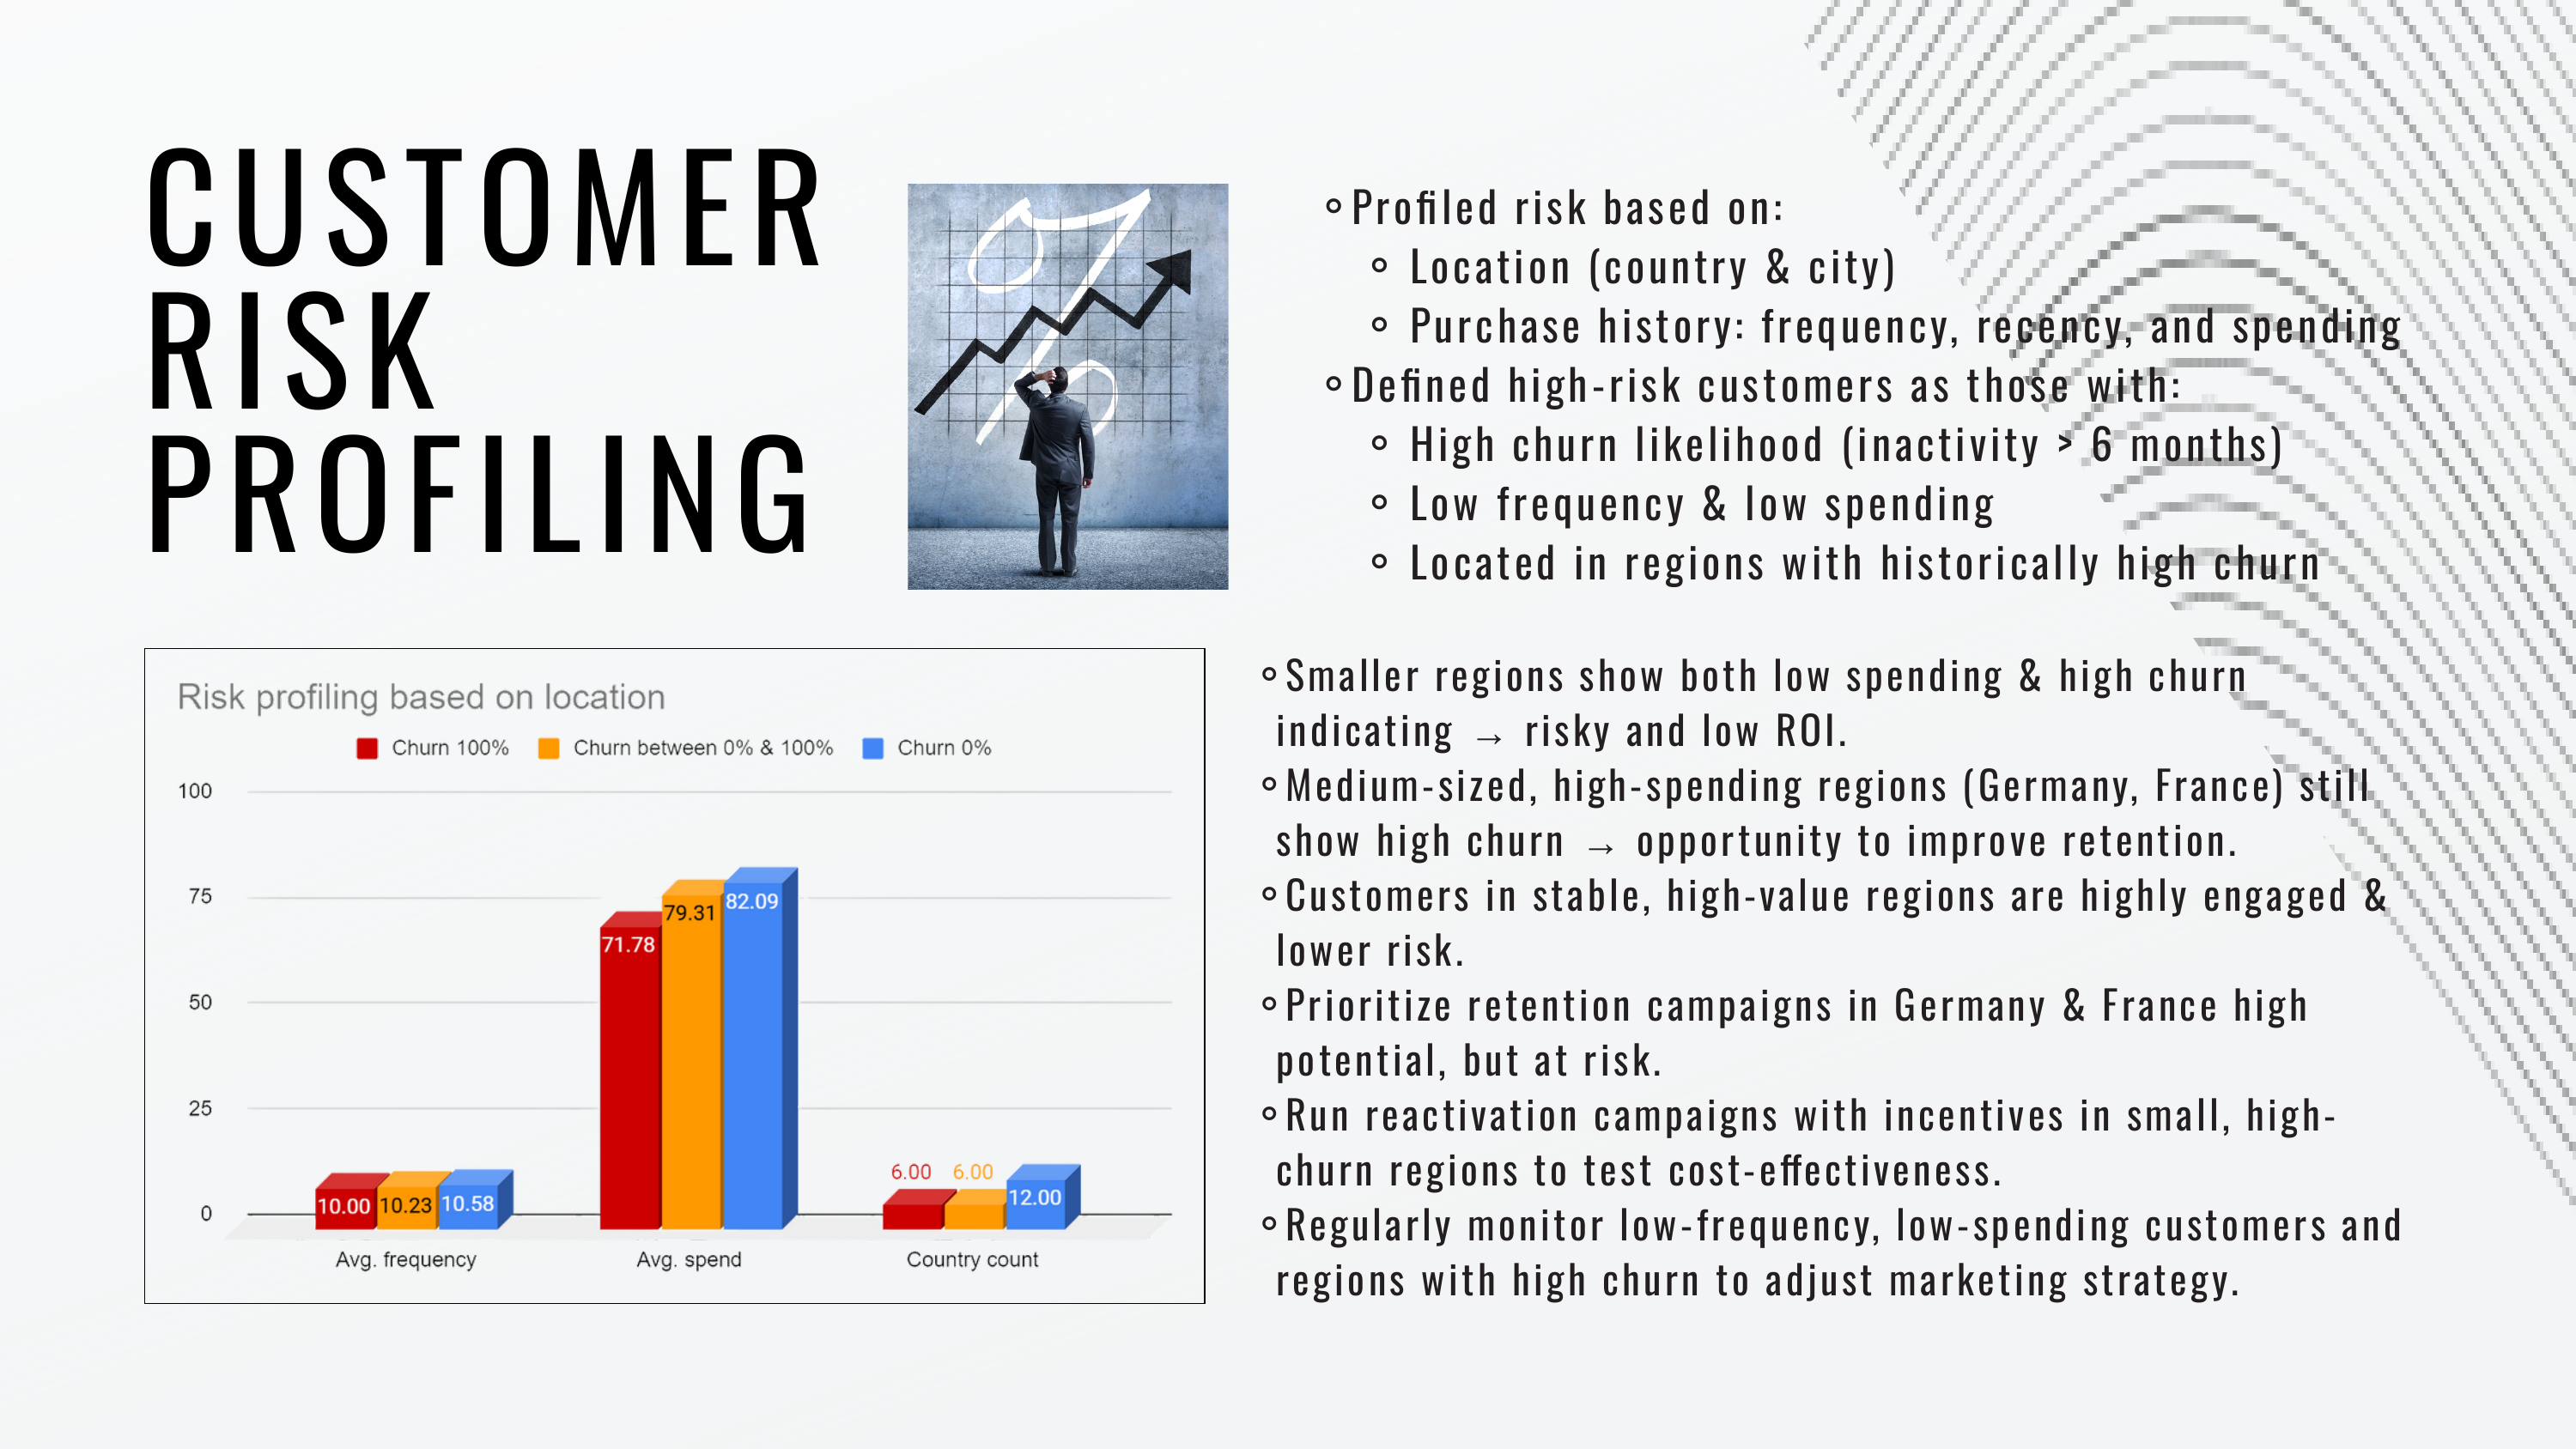

Profiled risk based on:
Location (country & city)
Purchase history: frequency, recency, and spending
Defined high-risk customers as those with:
High churn likelihood (inactivity > 6 months)
Low frequency & low spending
Located in regions with historically high churn

CUSTOMER

RISK

PROFILING
Smaller regions show both low spending & high churn indicating → risky and low ROI.
Medium-sized, high-spending regions (Germany, France) still show high churn → opportunity to improve retention.
Customers in stable, high-value regions are highly engaged & lower risk.
Prioritize retention campaigns in Germany & France high potential, but at risk.
Run reactivation campaigns with incentives in small, high-churn regions to test cost-effectiveness.
Regularly monitor low-frequency, low-spending customers and regions with high churn to adjust marketing strategy.